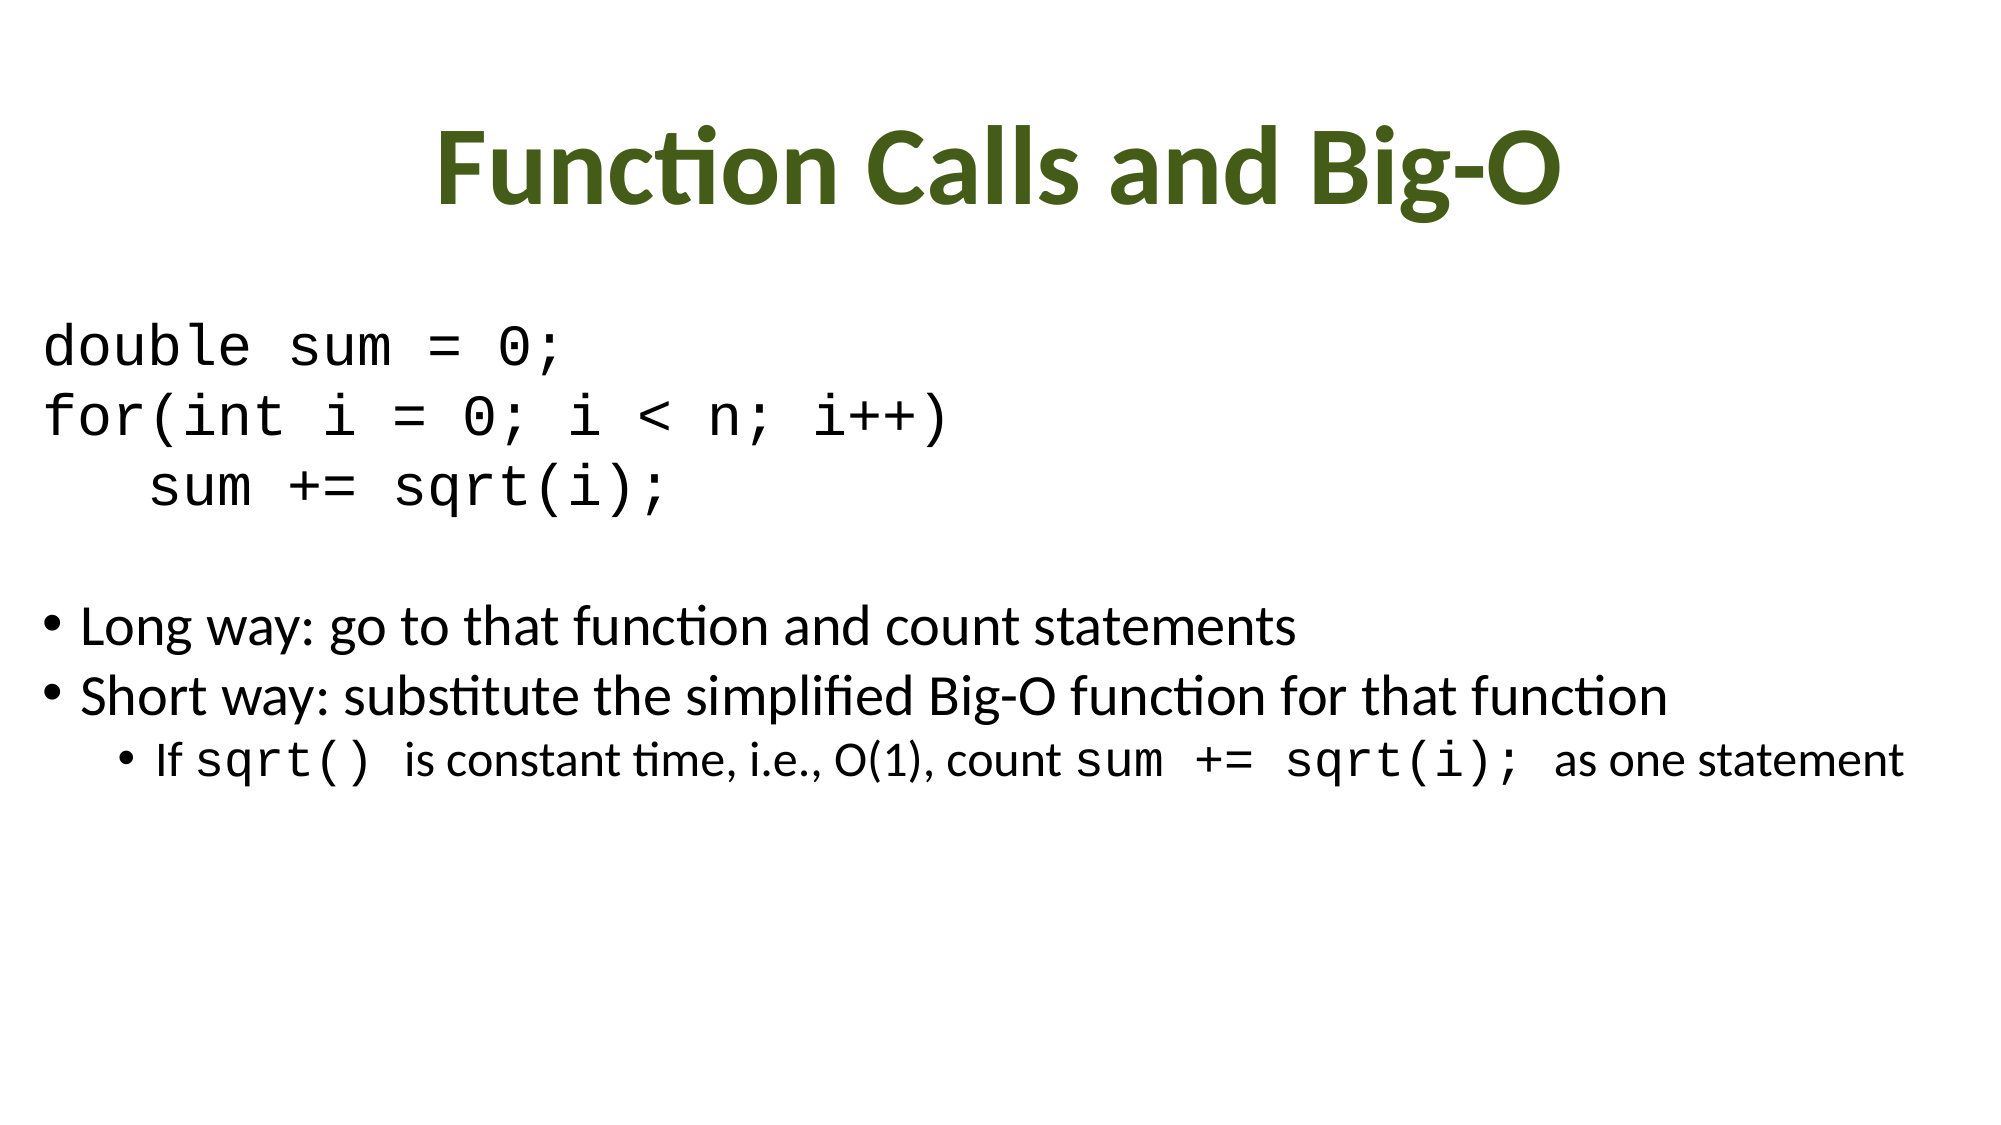

# Function Calls and Big-O
double sum = 0;
for(int i = 0; i < n; i++)
   sum += sqrt(i);

Long way: go to that function and count statements
Short way: substitute the simplified Big-O function for that function
If sqrt() is constant time, i.e., O(1), count sum += sqrt(i); as one statement